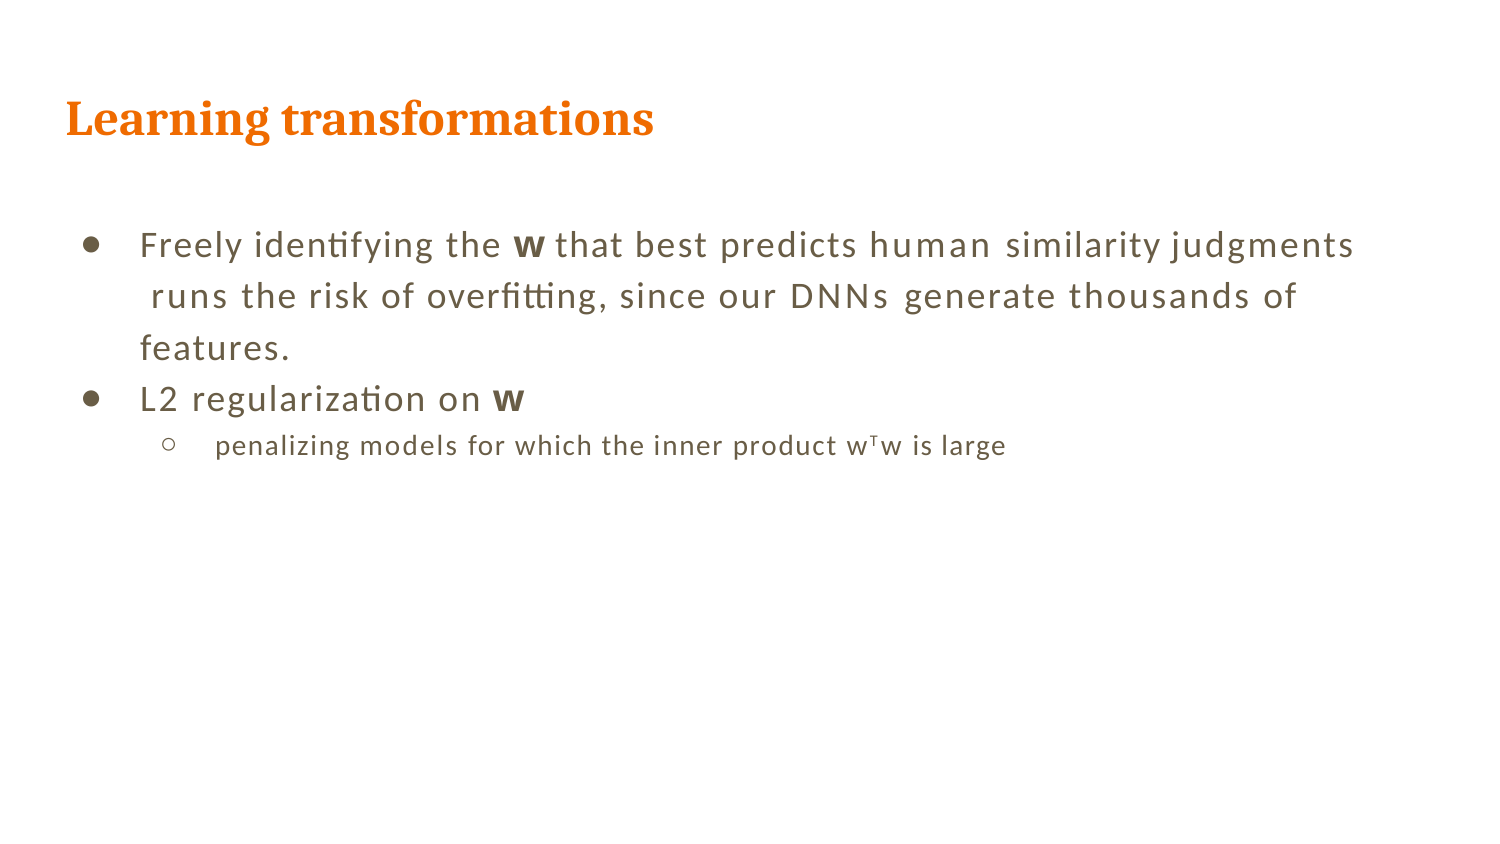

Learning transformations
Freely identifying the w that best predicts human similarity judgments  runs the risk of overﬁtting, since our DNNs generate thousands of  features.
L2 regularization on w
penalizing models for which the inner product wTw is large